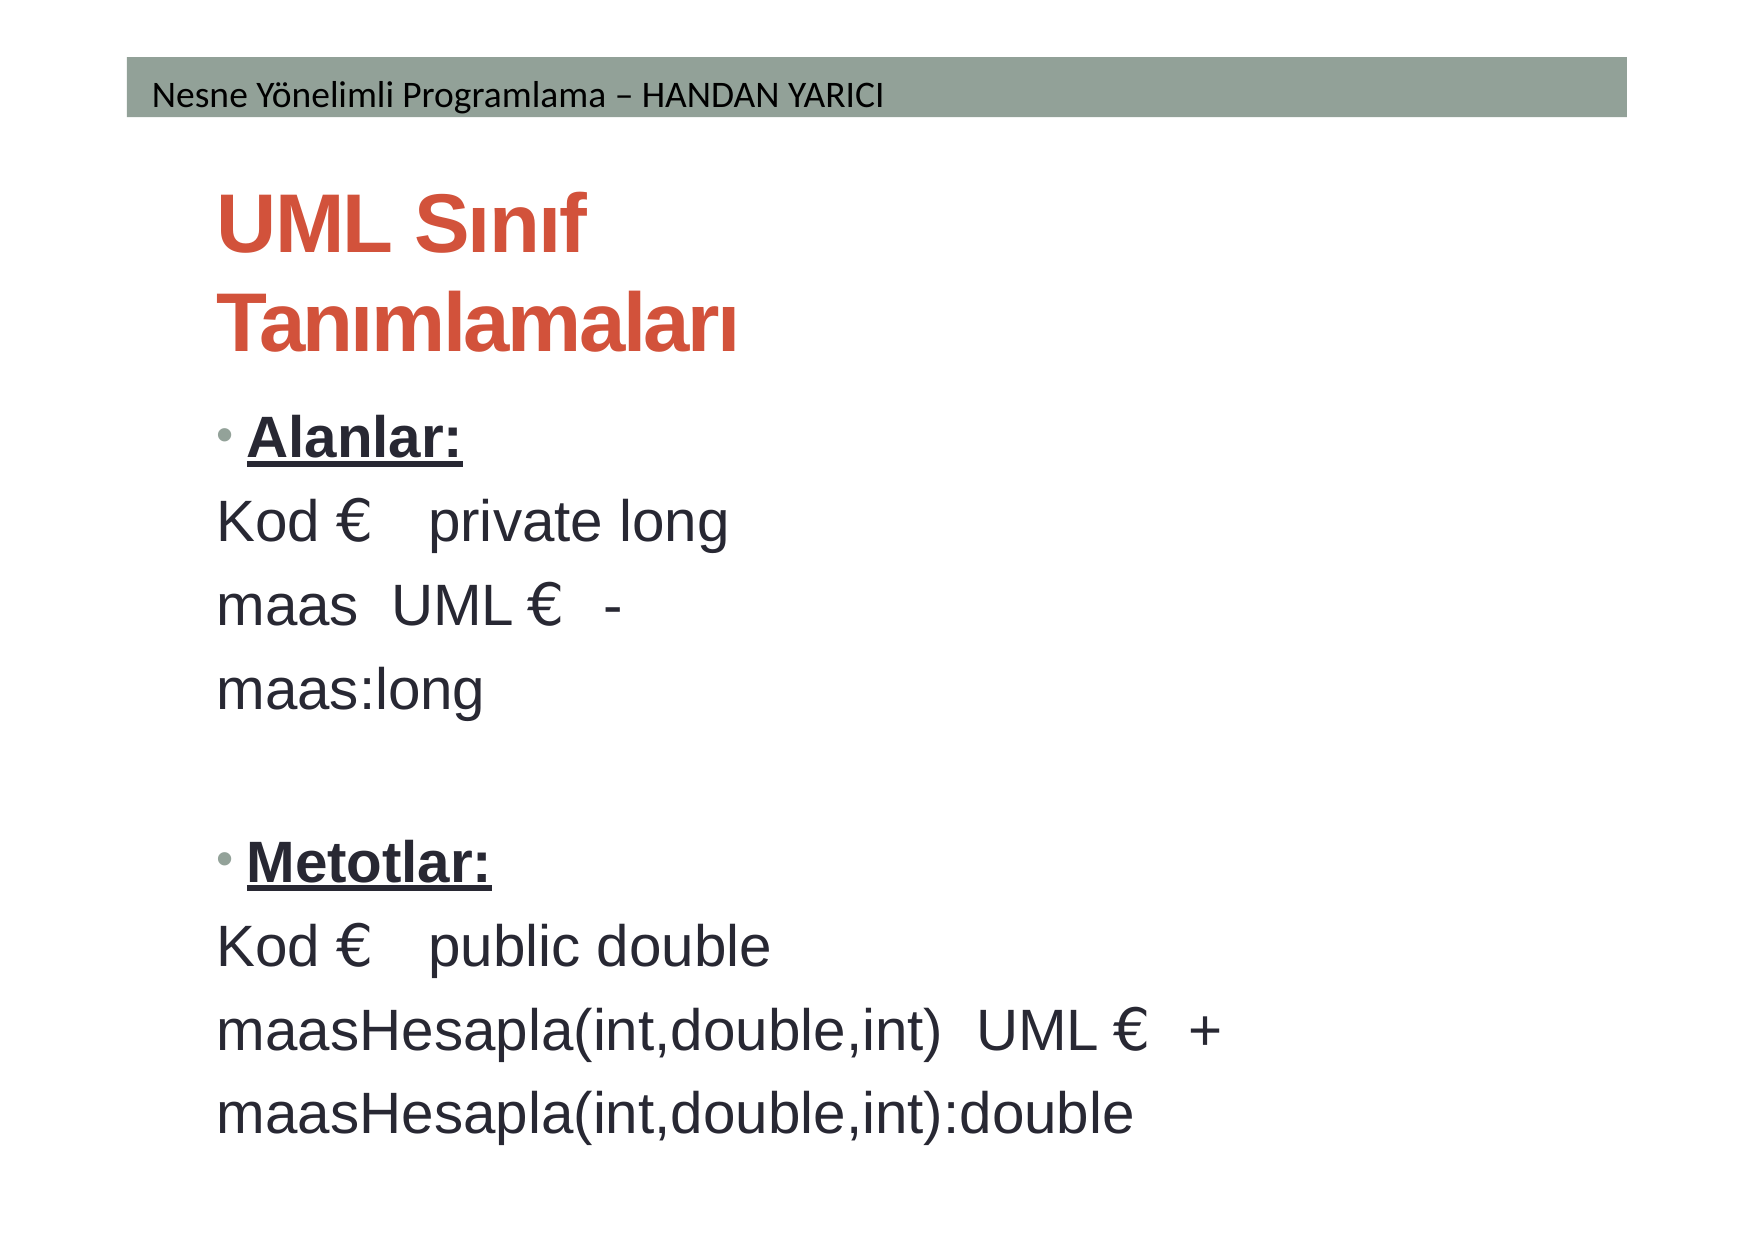

Nesne Yönelimli Programlama – HANDAN YARICI
# UML Sınıf Tanımlamaları
Alanlar:
Kod €	private long maas  UML € - maas:long

Metotlar:
Kod €	public double maasHesapla(int,double,int)  UML € + maasHesapla(int,double,int):double